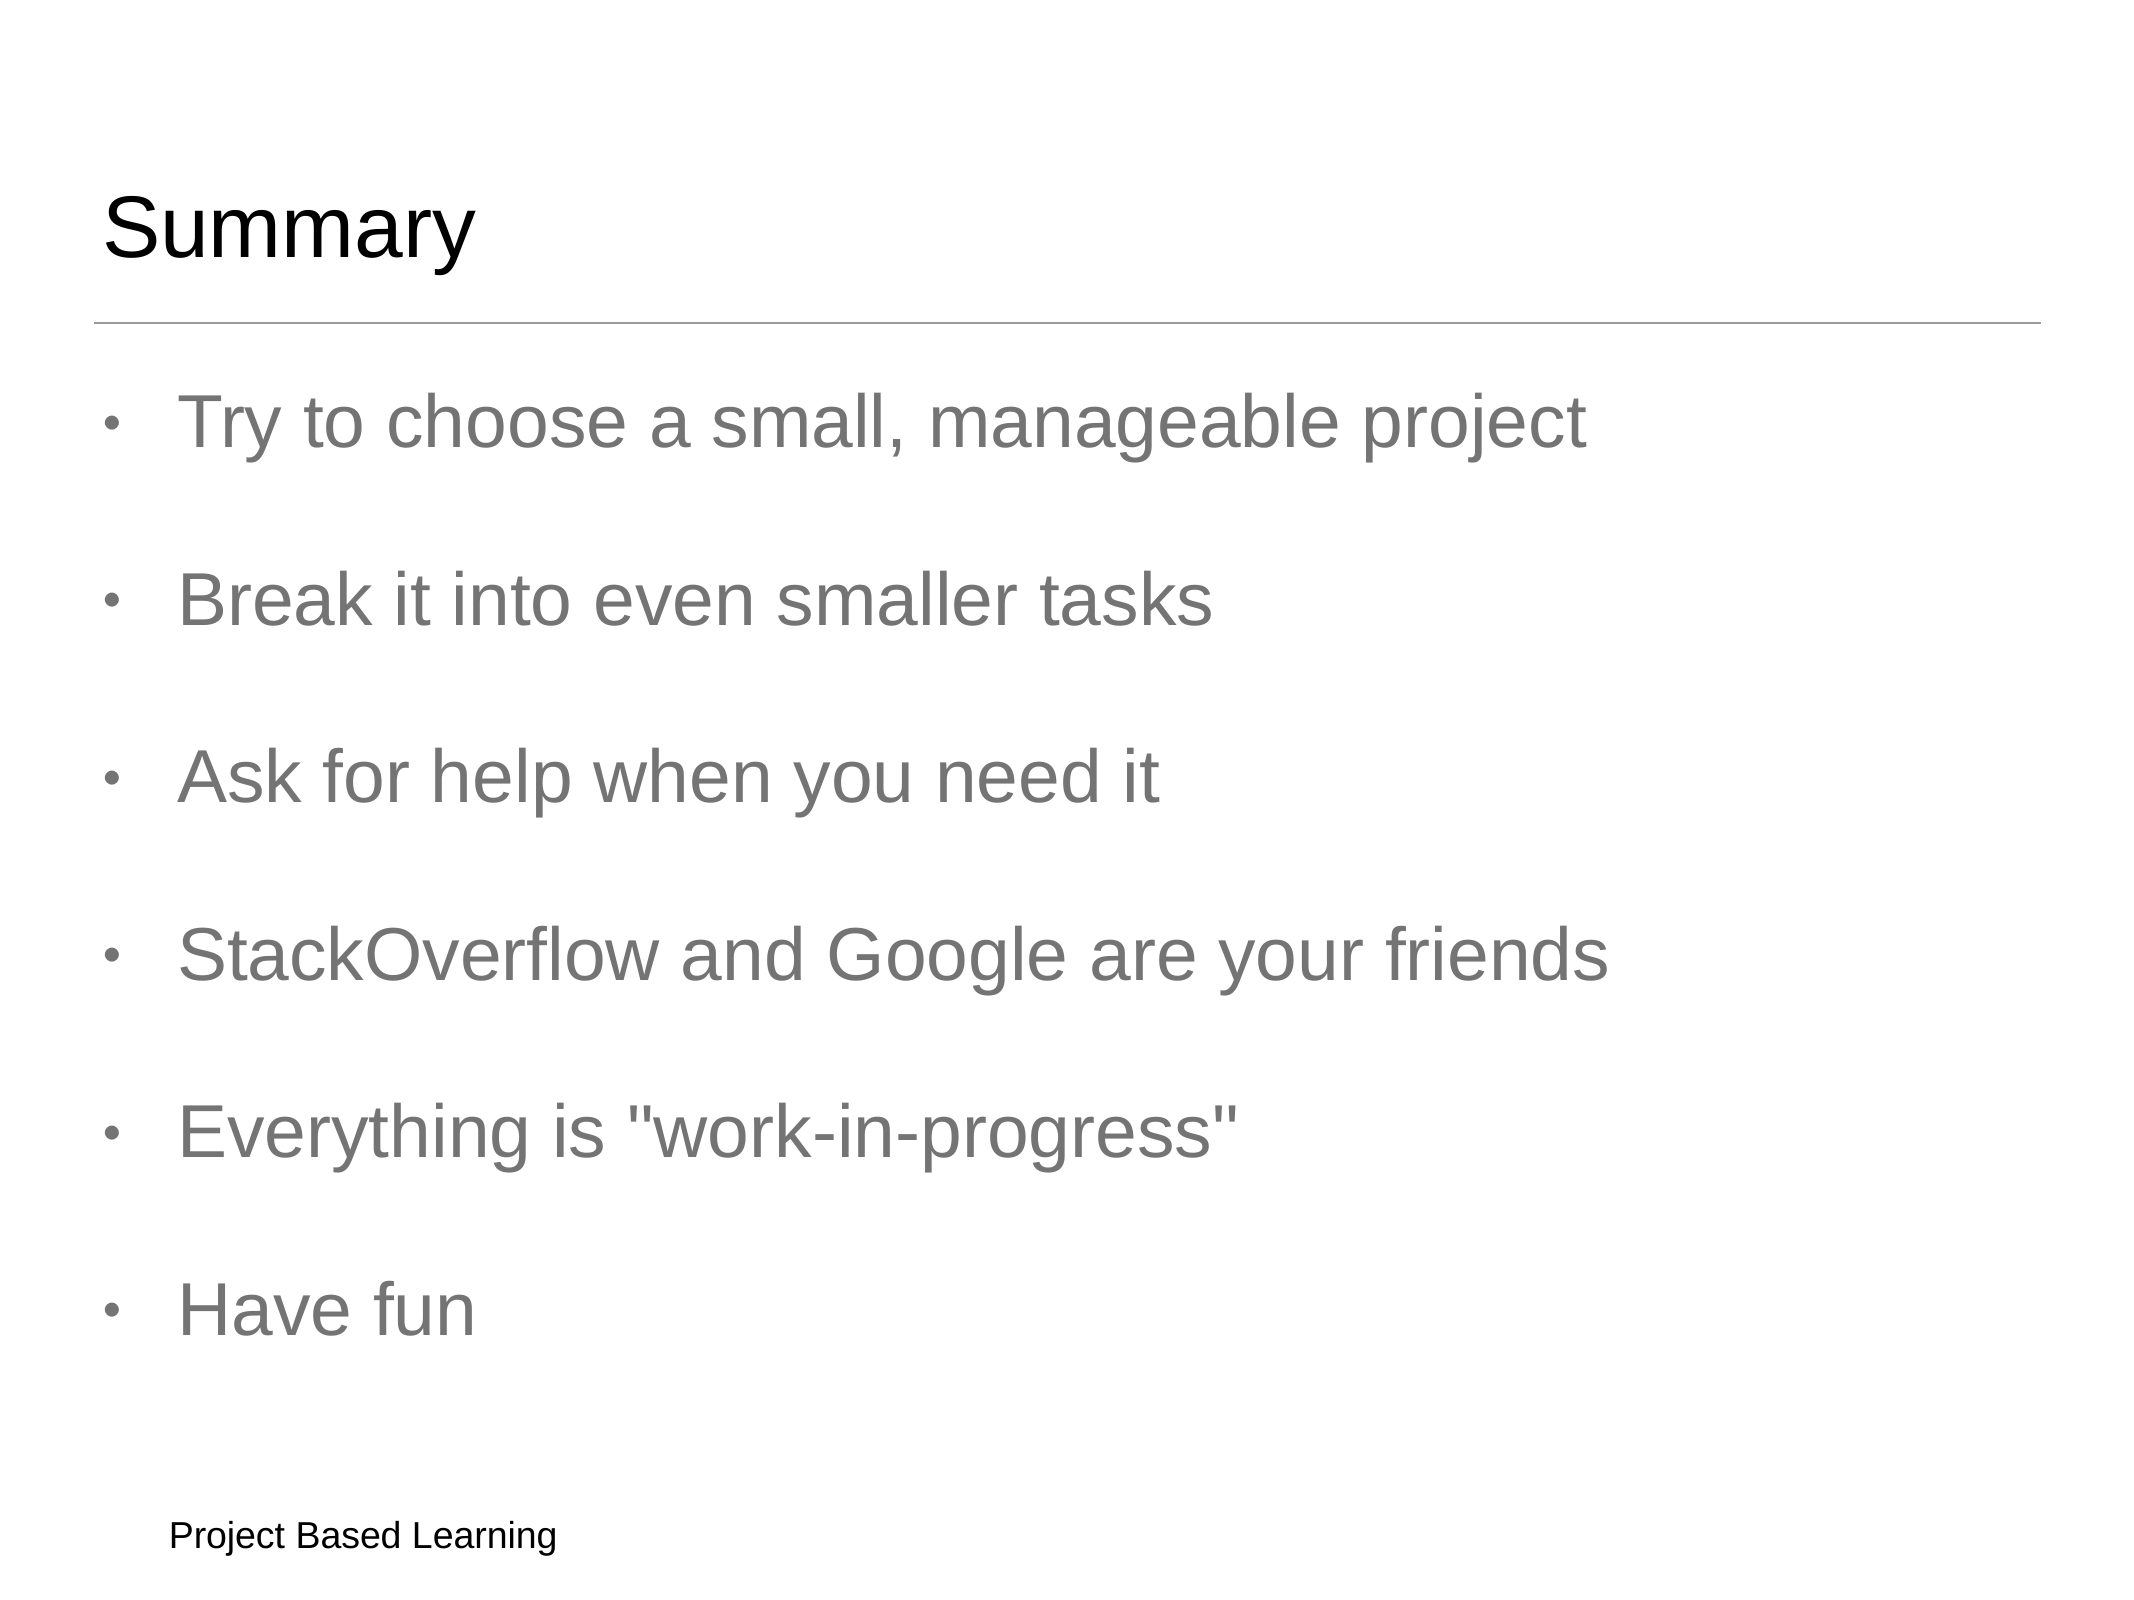

# Summary

Try to choose a small, manageable project
Break it into even smaller tasks
Ask for help when you need it
StackOverflow and Google are your friends
Everything is "work-in-progress"
Have fun
Project Based Learning
42